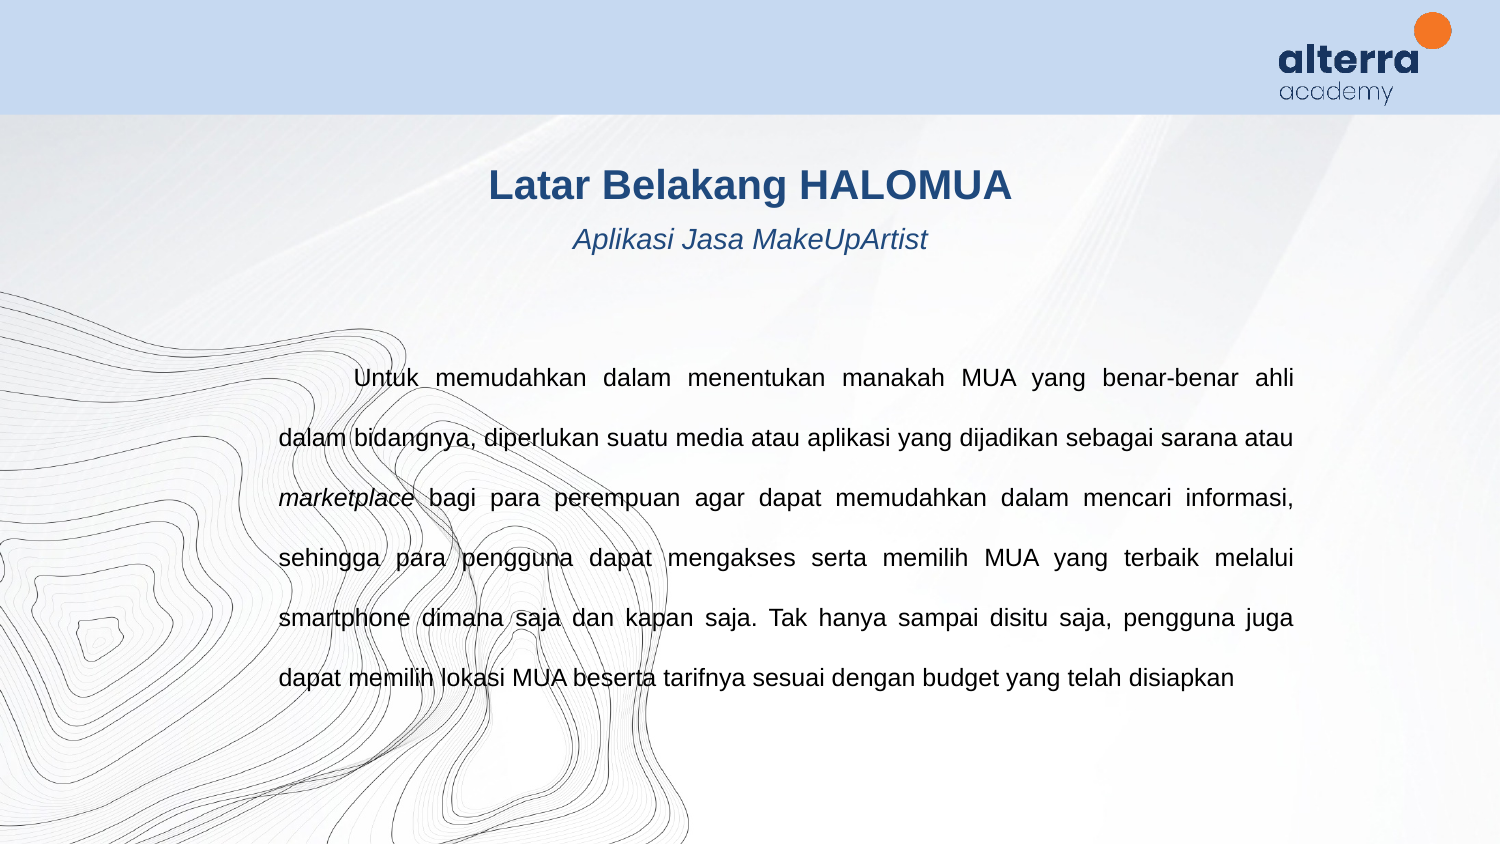

Latar Belakang HALOMUA
Aplikasi Jasa MakeUpArtist
Untuk memudahkan dalam menentukan manakah MUA yang benar-benar ahli dalam bidangnya, diperlukan suatu media atau aplikasi yang dijadikan sebagai sarana atau marketplace bagi para perempuan agar dapat memudahkan dalam mencari informasi, sehingga para pengguna dapat mengakses serta memilih MUA yang terbaik melalui smartphone dimana saja dan kapan saja. Tak hanya sampai disitu saja, pengguna juga dapat memilih lokasi MUA beserta tarifnya sesuai dengan budget yang telah disiapkan